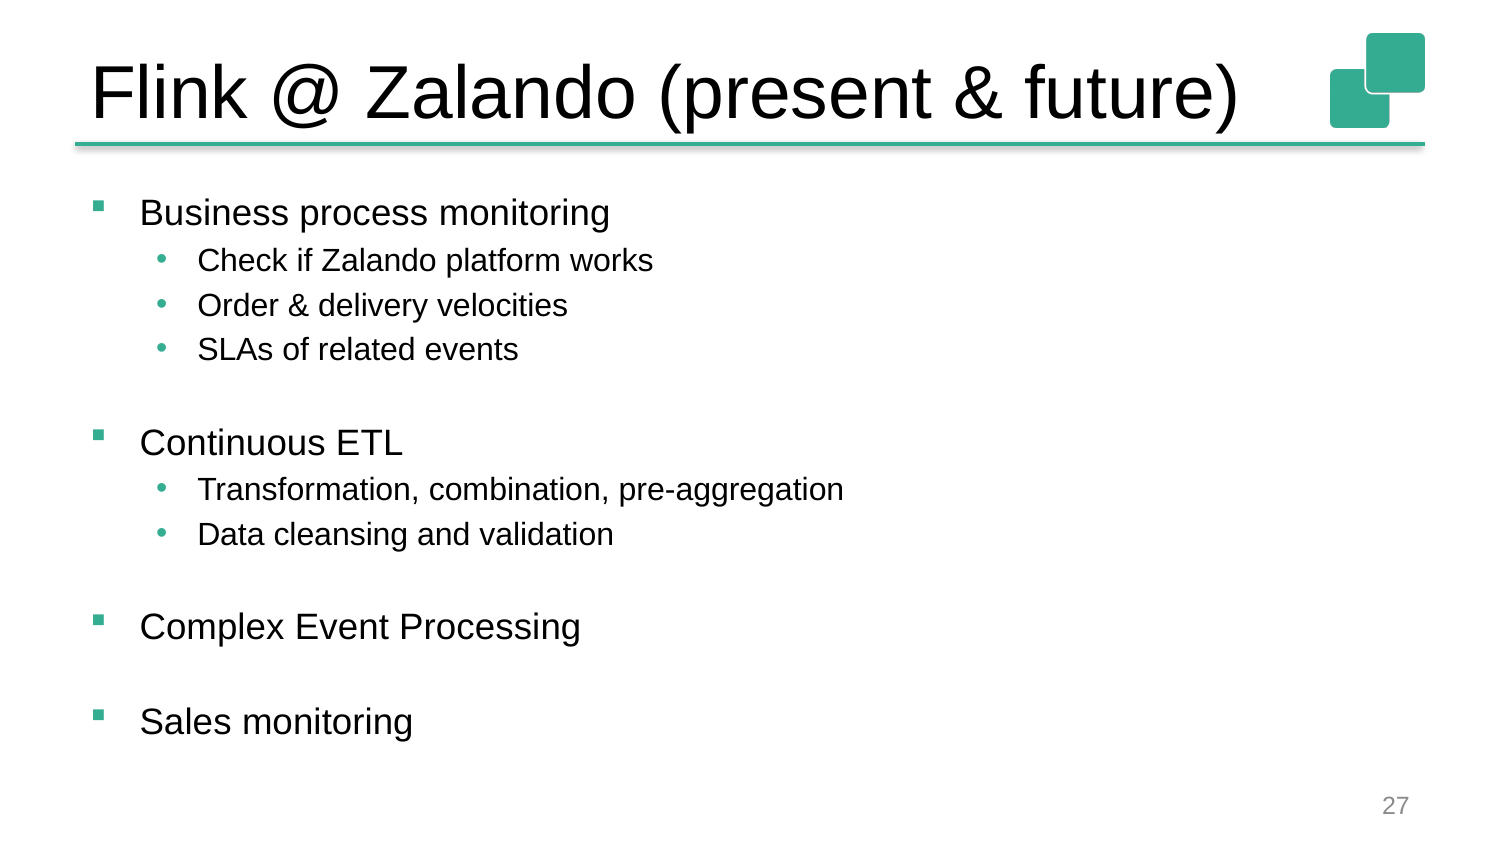

# Flink @ Zalando (present & future)
Business process monitoring
Check if Zalando platform works
Order & delivery velocities
SLAs of related events

Continuous ETL
Transformation, combination, pre-aggregation
Data cleansing and validation

Complex Event Processing

Sales monitoring
27